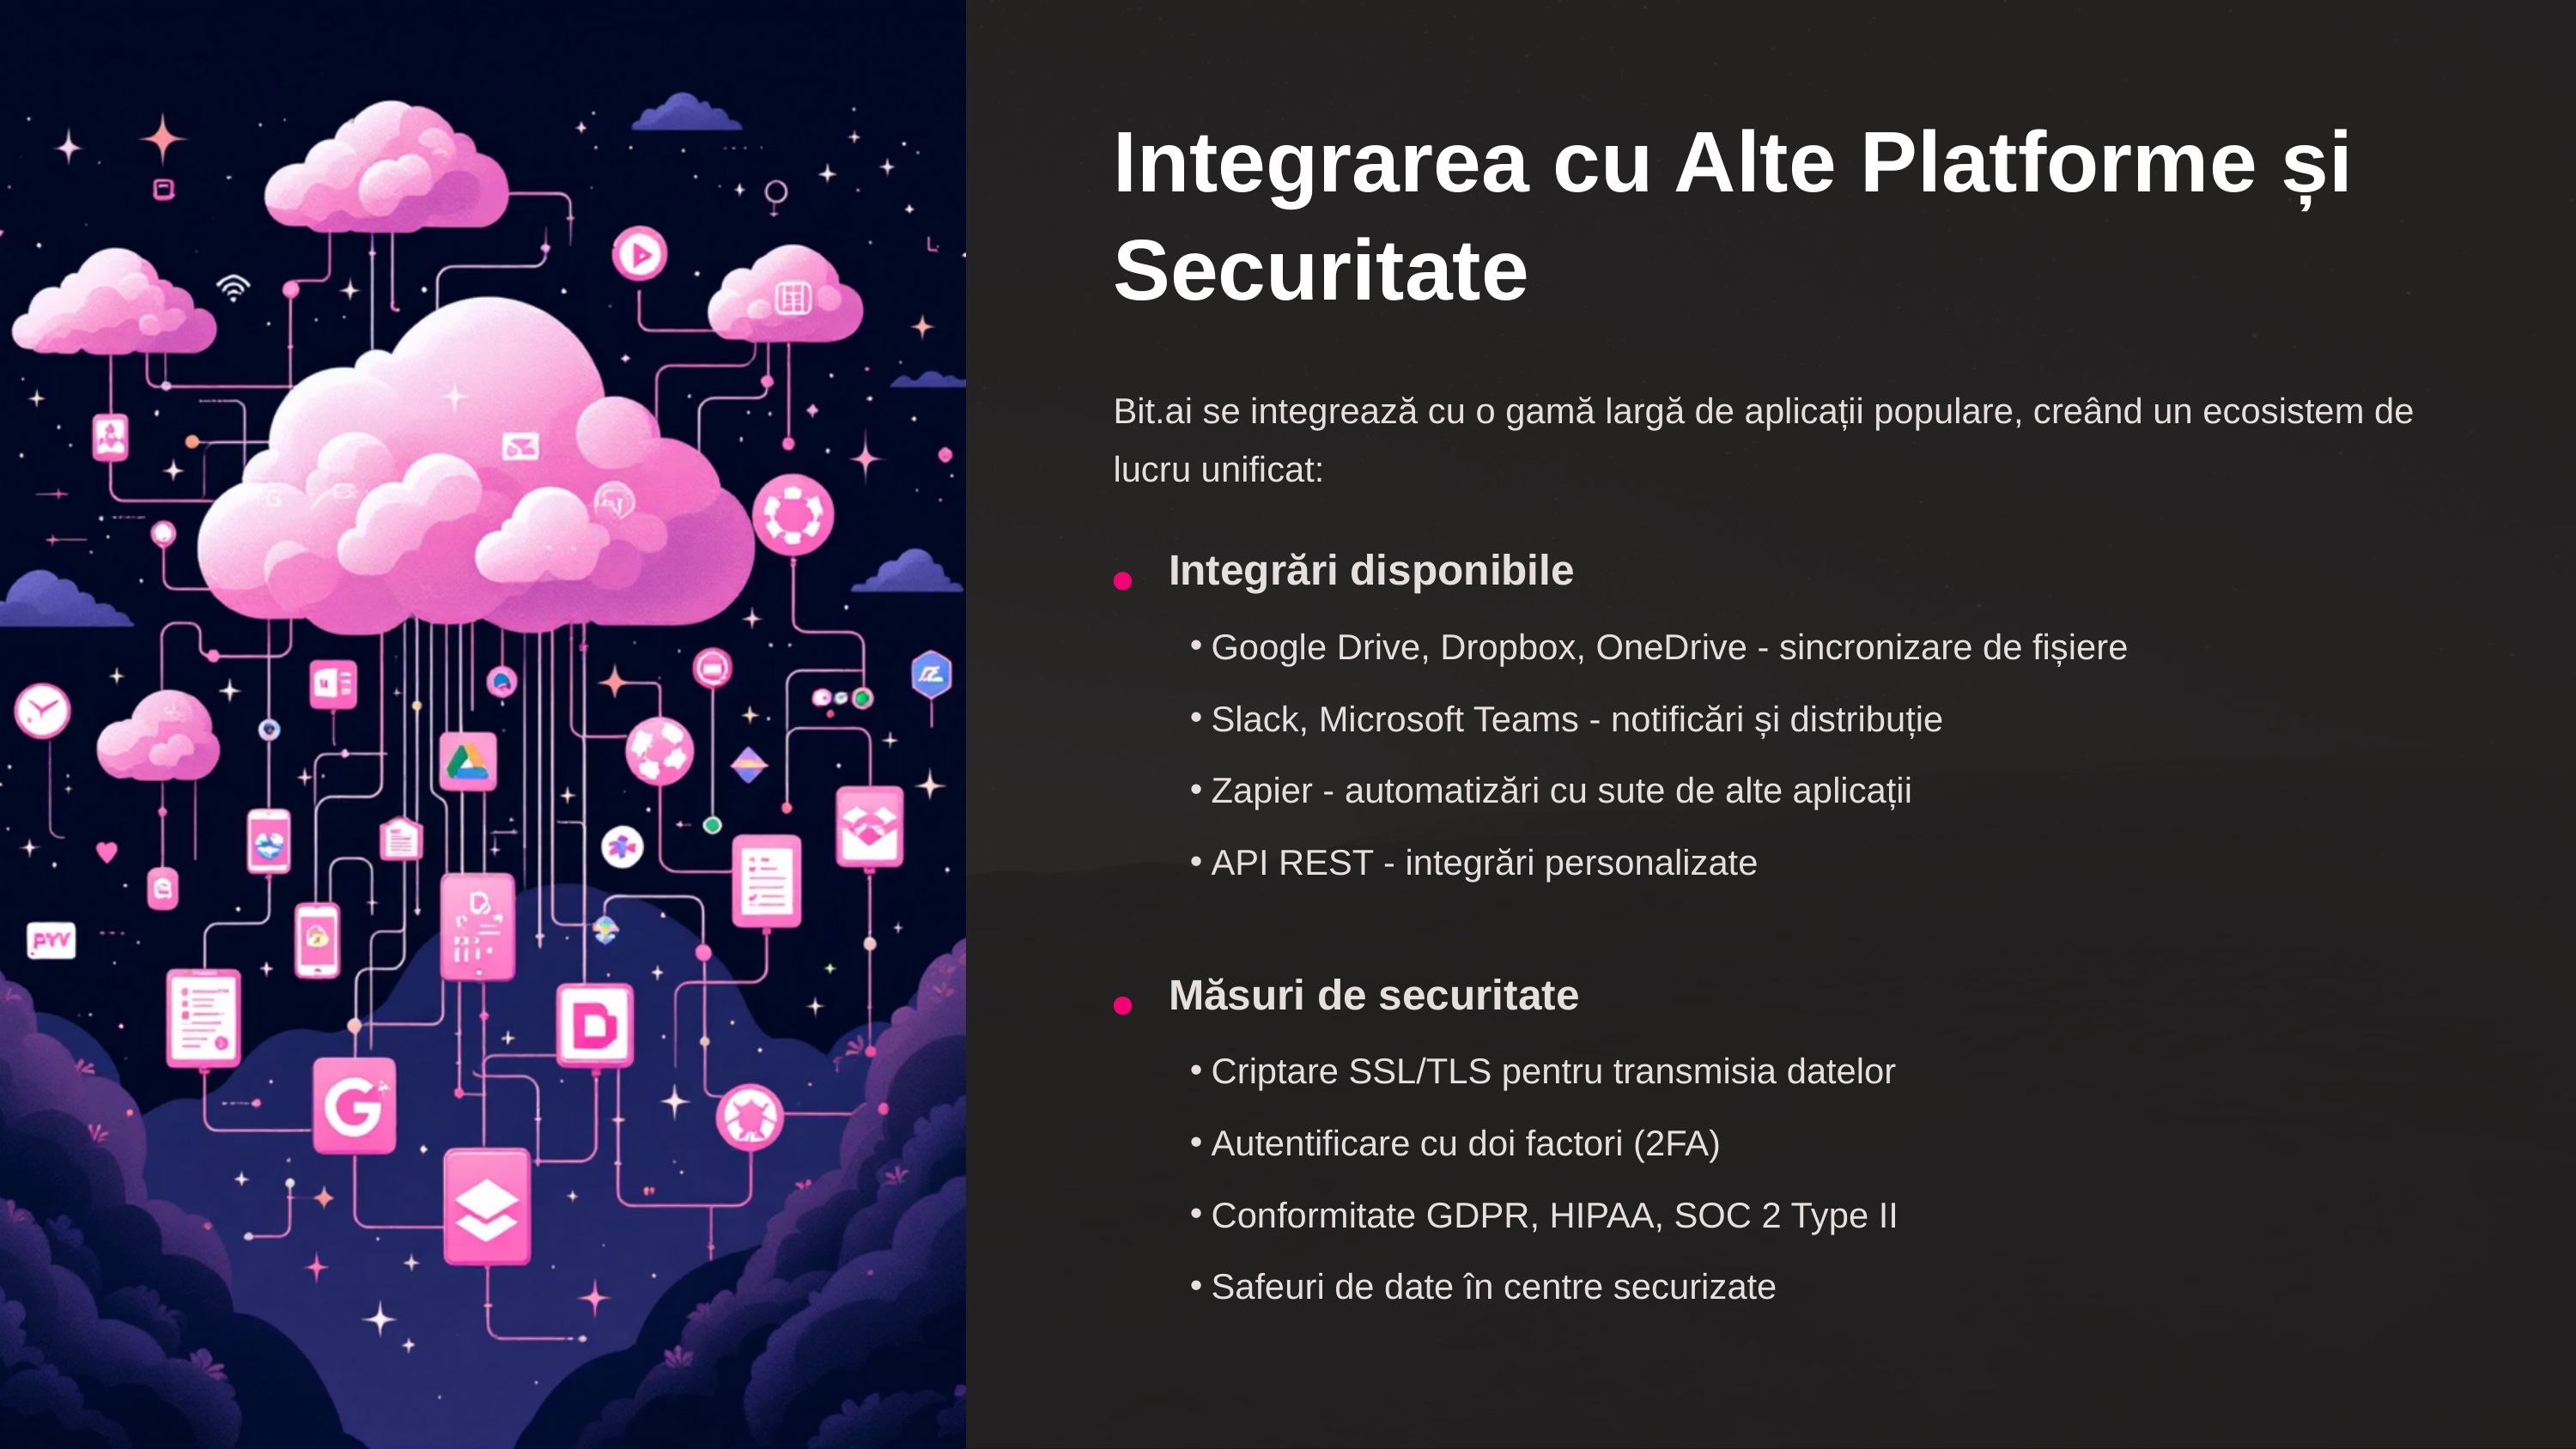

Integrarea cu Alte Platforme și Securitate
Bit.ai se integrează cu o gamă largă de aplicații populare, creând un ecosistem de lucru unificat:
Integrări disponibile

Google Drive, Dropbox, OneDrive - sincronizare de fișiere
Slack, Microsoft Teams - notificări și distribuție
Zapier - automatizări cu sute de alte aplicații
API REST - integrări personalizate
Măsuri de securitate

Criptare SSL/TLS pentru transmisia datelor
Autentificare cu doi factori (2FA)
Conformitate GDPR, HIPAA, SOC 2 Type II
Safeuri de date în centre securizate